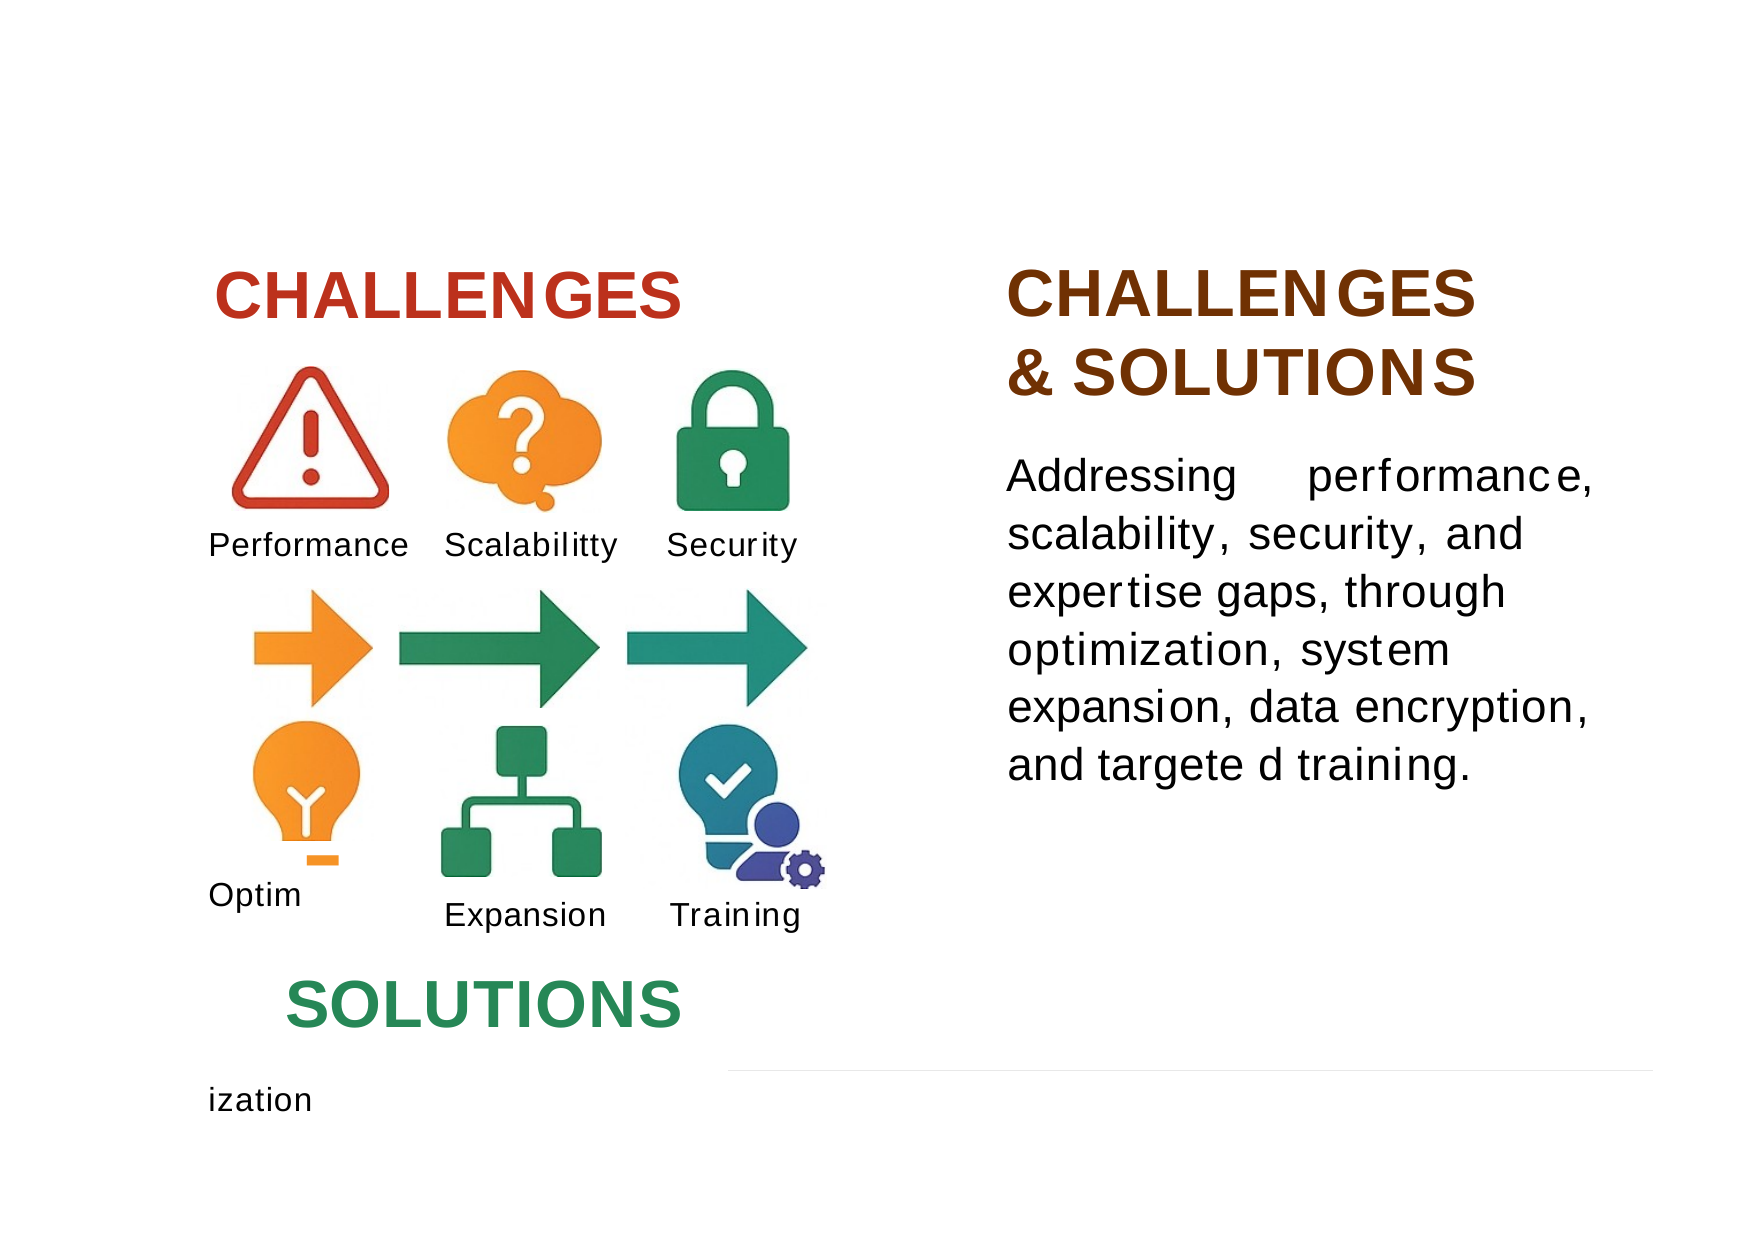

CHALLENGES
CHALLENGES
& SOLUTIONS
Addressing	performance, scalability, security, and expertise gaps, through optimization, system expansion, data encryption, and targete d training.

Performance
Scalabilitty
Security

Optim-ization
Expansion	Training
SOLUTIONS